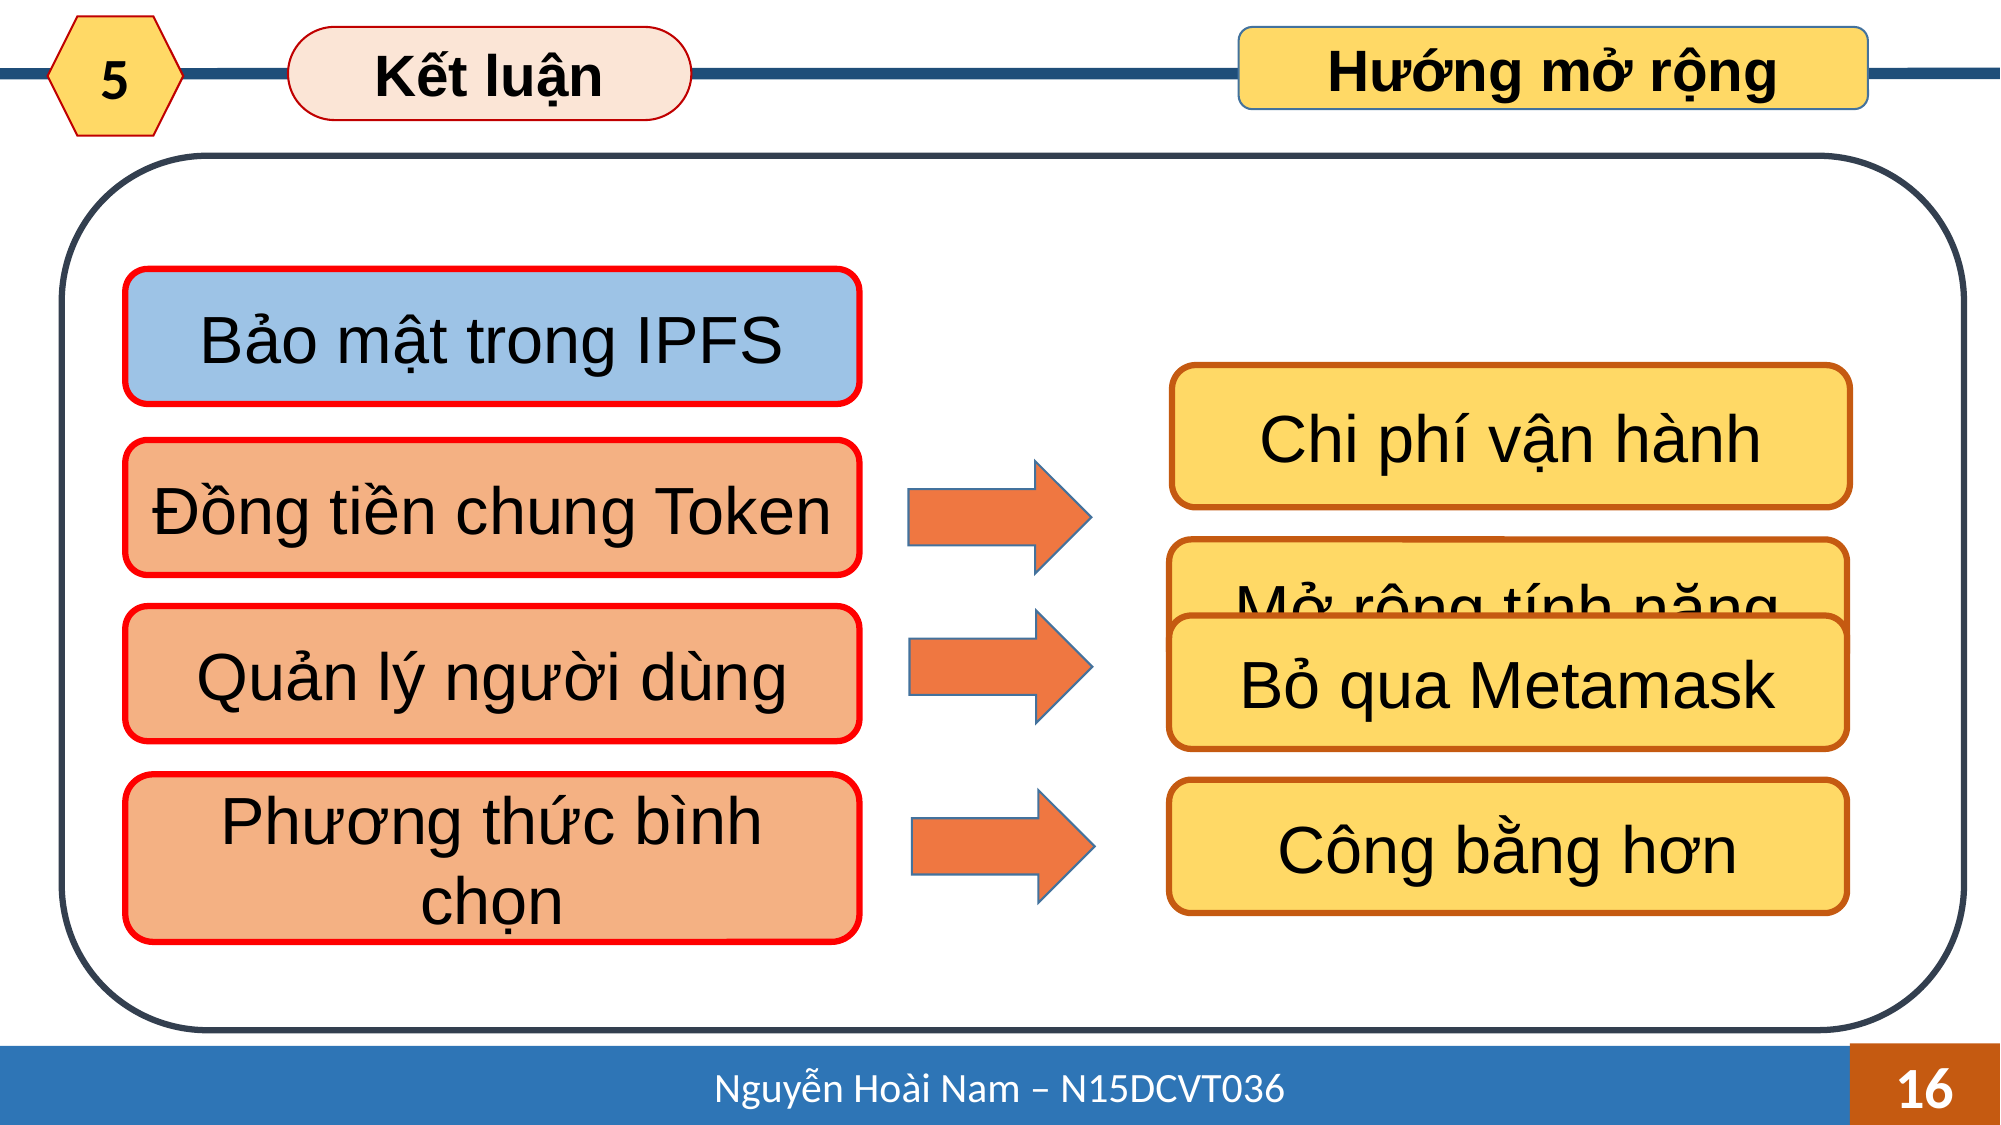

5
Kết luận
Hướng mở rộng

Bảo mật trong IPFS
Chi phí vận hành
Đồng tiền chung Token

Mở rộng tính năng
Quản lý người dùng

Bỏ qua Metamask
Phương thức bình chọn
Công bằng hơn

16
Nguyễn Hoài Nam – N15DCVT036